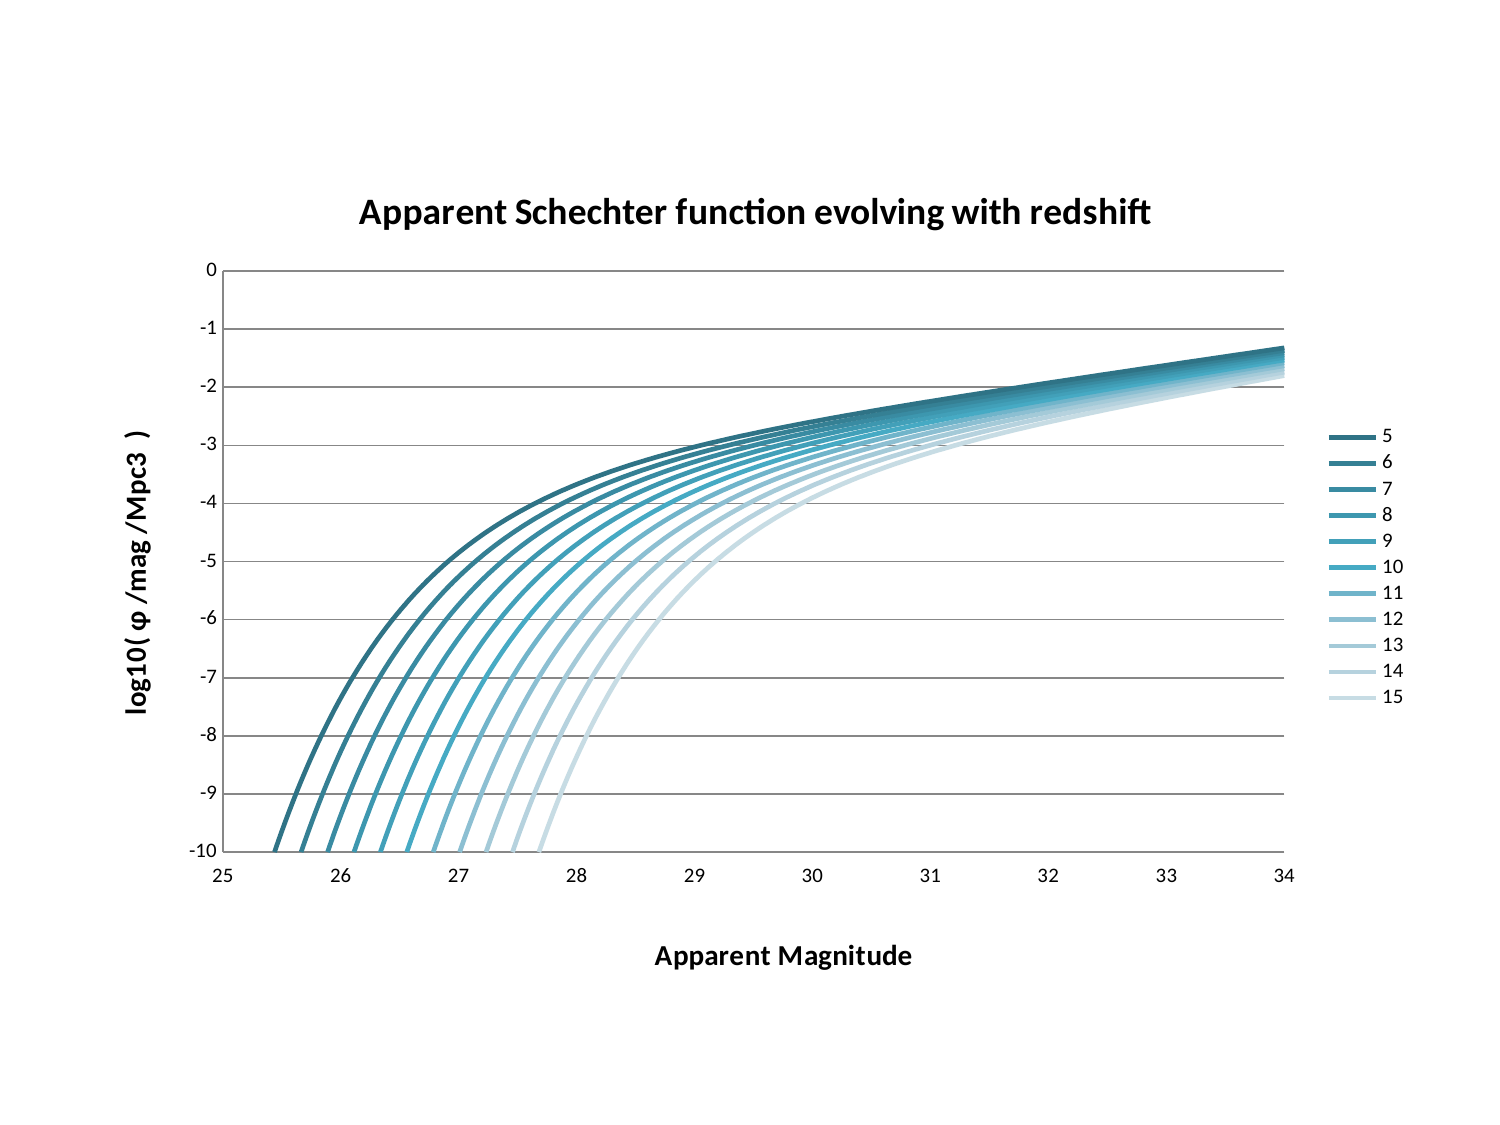

### Chart: Apparent Schechter function evolving with redshift

| Category | 5 | 6 | 7 | 8 | 9 | 10 | 11 | 12 | 13 | 14 | 15 |
|---|---|---|---|---|---|---|---|---|---|---|---|